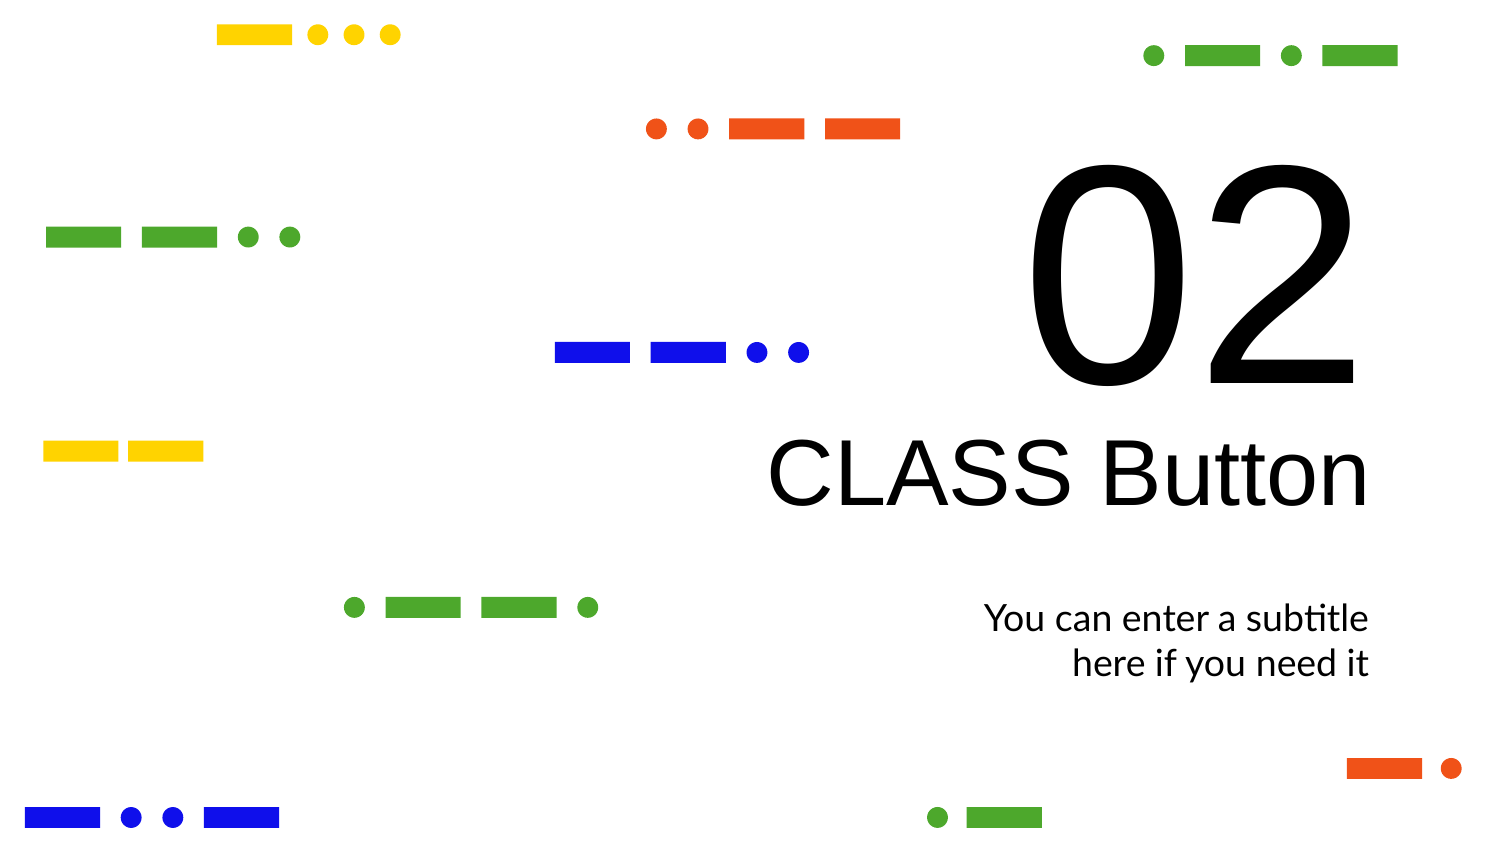

02
# CLASS Button
You can enter a subtitle here if you need it